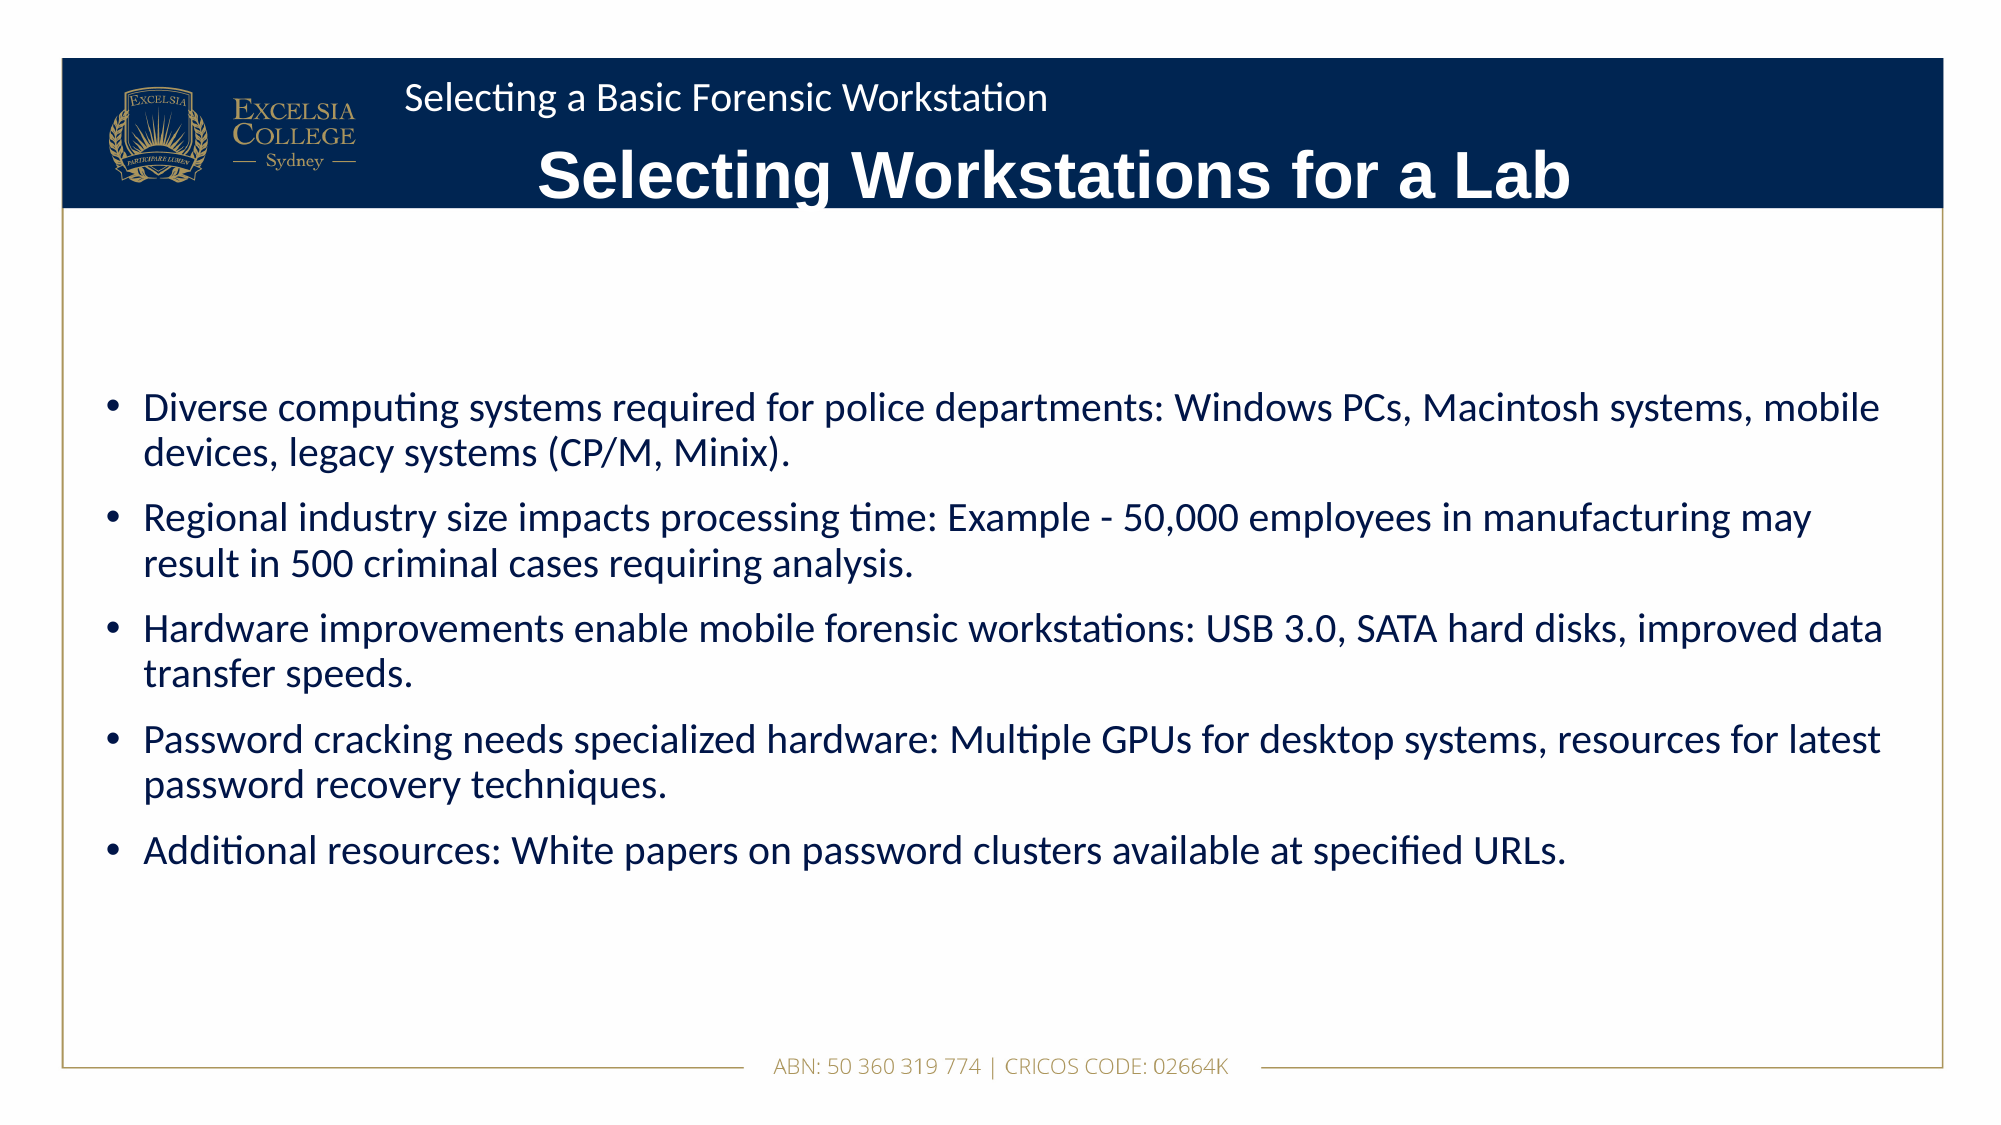

# Selecting a Basic Forensic Workstation
Selecting Workstations for a Lab
Diverse computing systems required for police departments: Windows PCs, Macintosh systems, mobile devices, legacy systems (CP/M, Minix).
Regional industry size impacts processing time: Example - 50,000 employees in manufacturing may result in 500 criminal cases requiring analysis.
Hardware improvements enable mobile forensic workstations: USB 3.0, SATA hard disks, improved data transfer speeds.
Password cracking needs specialized hardware: Multiple GPUs for desktop systems, resources for latest password recovery techniques.
Additional resources: White papers on password clusters available at specified URLs.